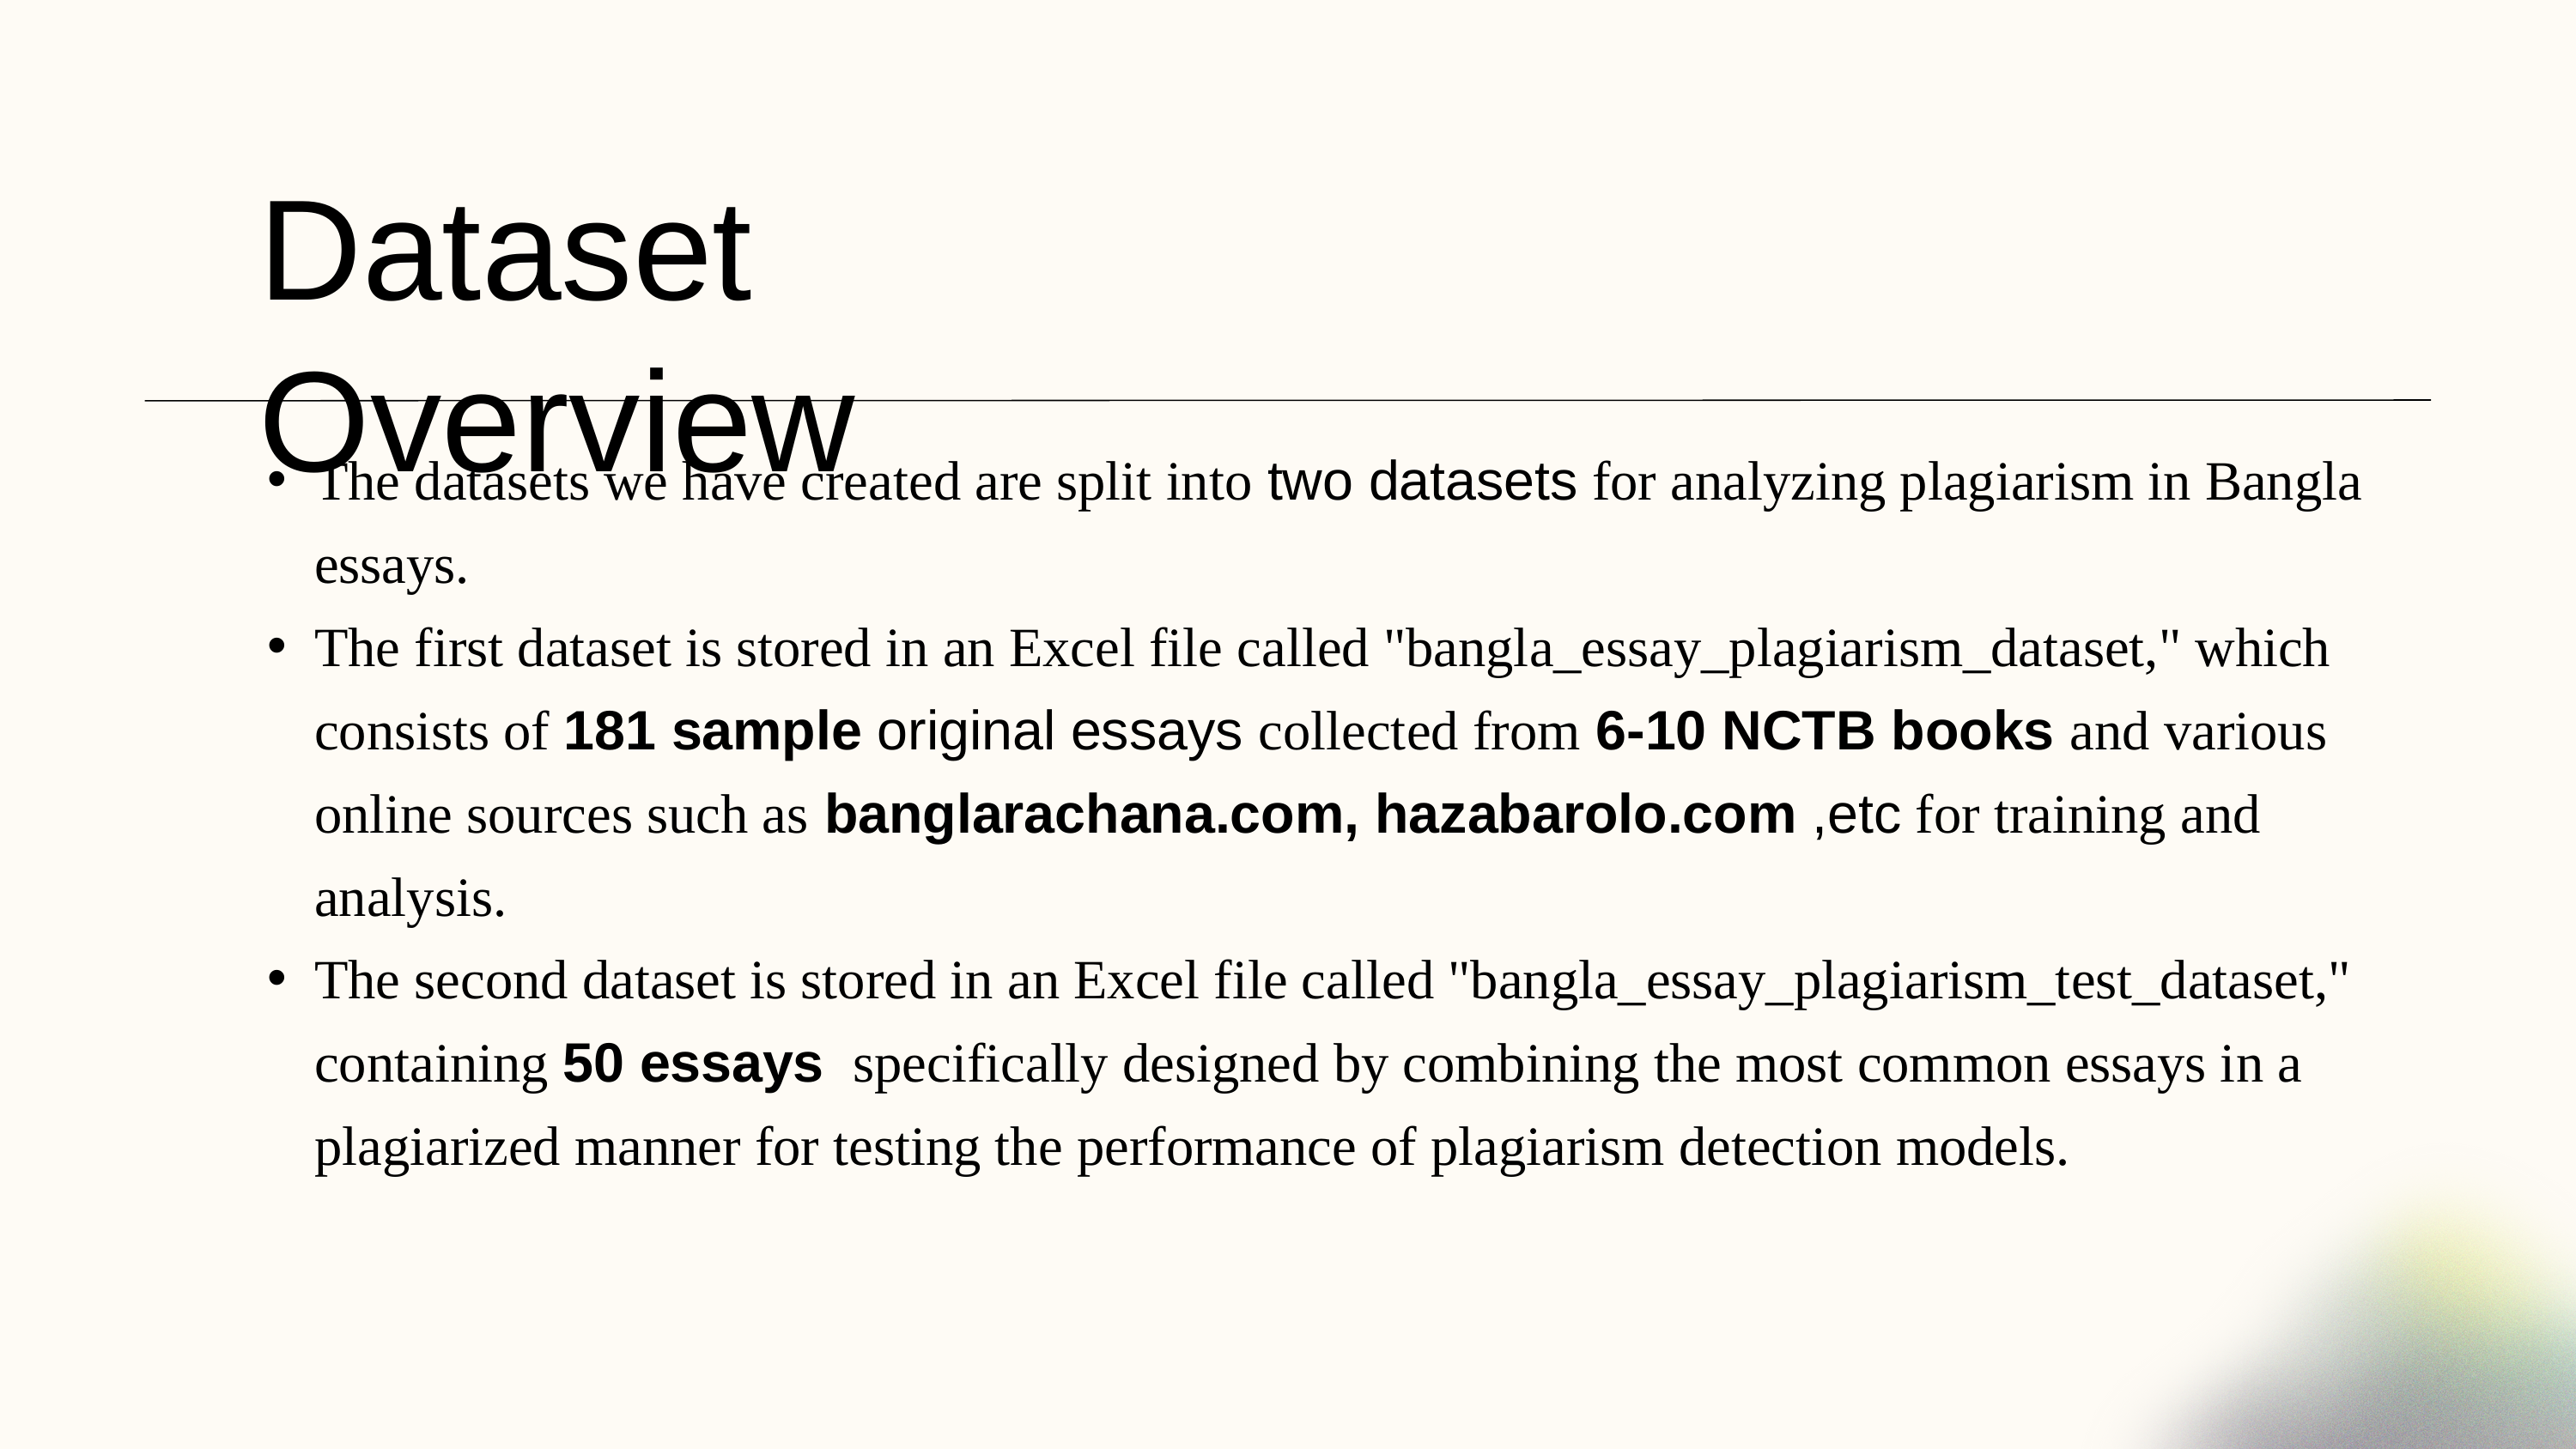

Dataset Overview

The datasets we have created are split into two datasets for analyzing plagiarism in Bangla essays.
The first dataset is stored in an Excel file called "bangla_essay_plagiarism_dataset," which consists of 181 sample original essays collected from 6-10 NCTB books and various online sources such as banglarachana.com, hazabarolo.com ,etc for training and analysis.
The second dataset is stored in an Excel file called "bangla_essay_plagiarism_test_dataset," containing 50 essays  specifically designed by combining the most common essays in a plagiarized manner for testing the performance of plagiarism detection models.